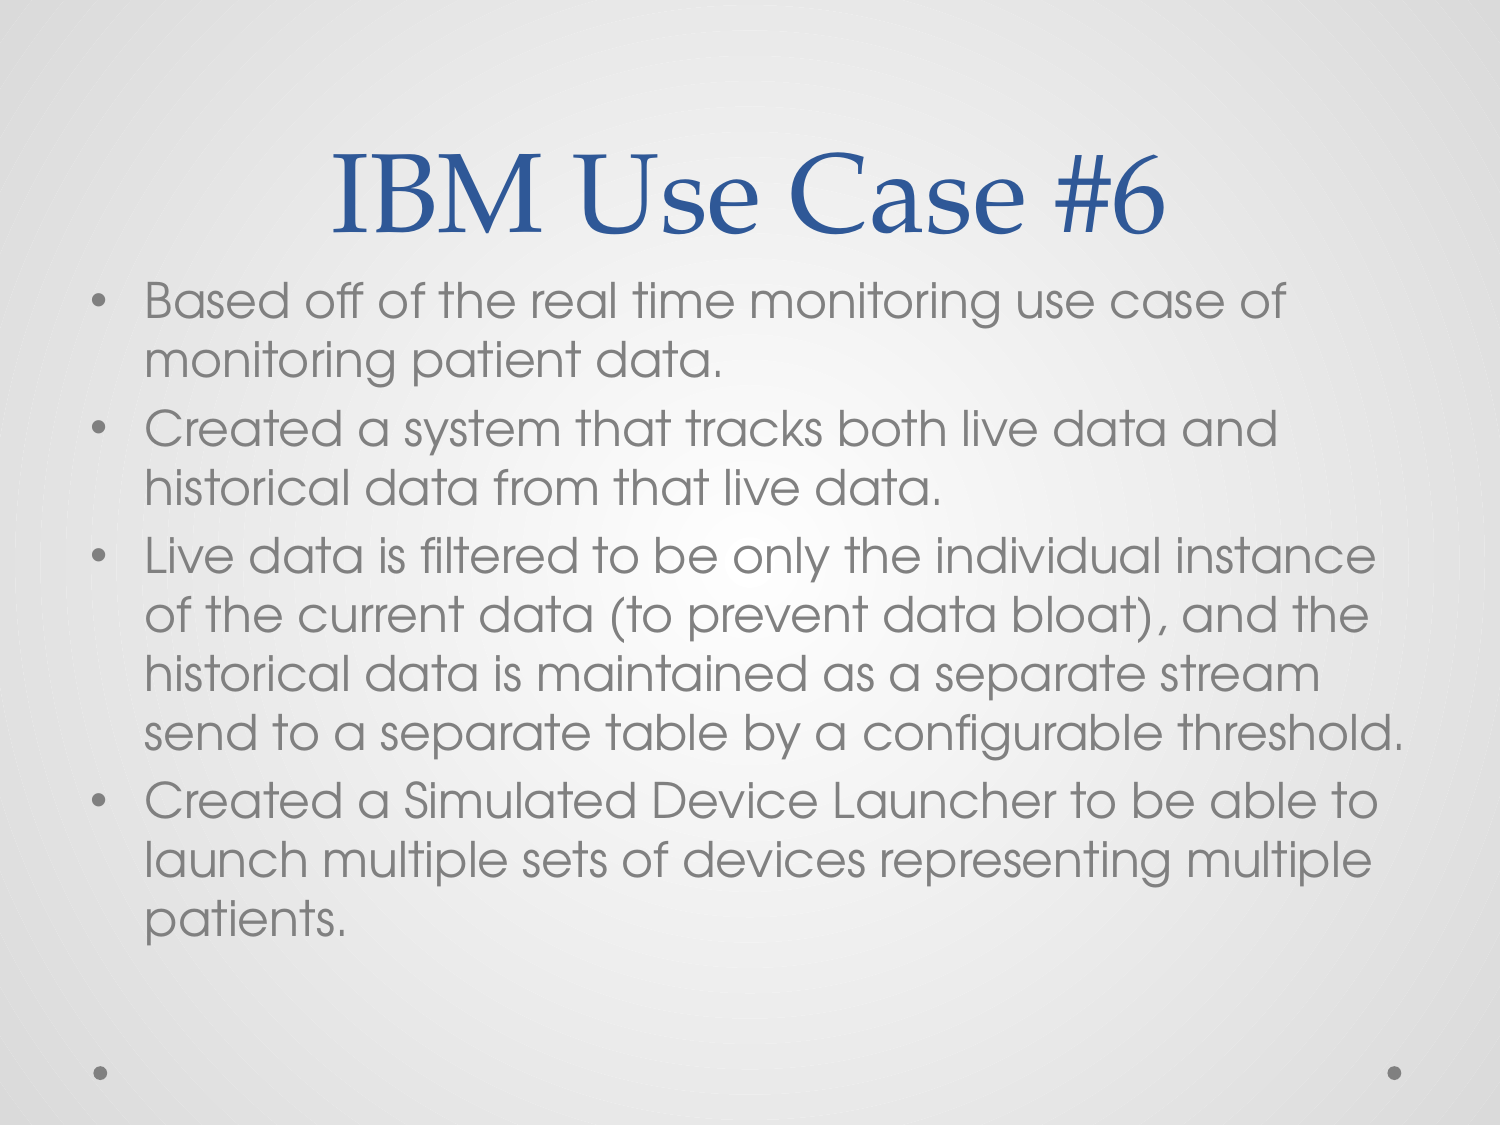

# IBM Use Case #6
Based off of the real time monitoring use case of monitoring patient data.
Created a system that tracks both live data and historical data from that live data.
Live data is filtered to be only the individual instance of the current data (to prevent data bloat), and the historical data is maintained as a separate stream send to a separate table by a configurable threshold.
Created a Simulated Device Launcher to be able to launch multiple sets of devices representing multiple patients.